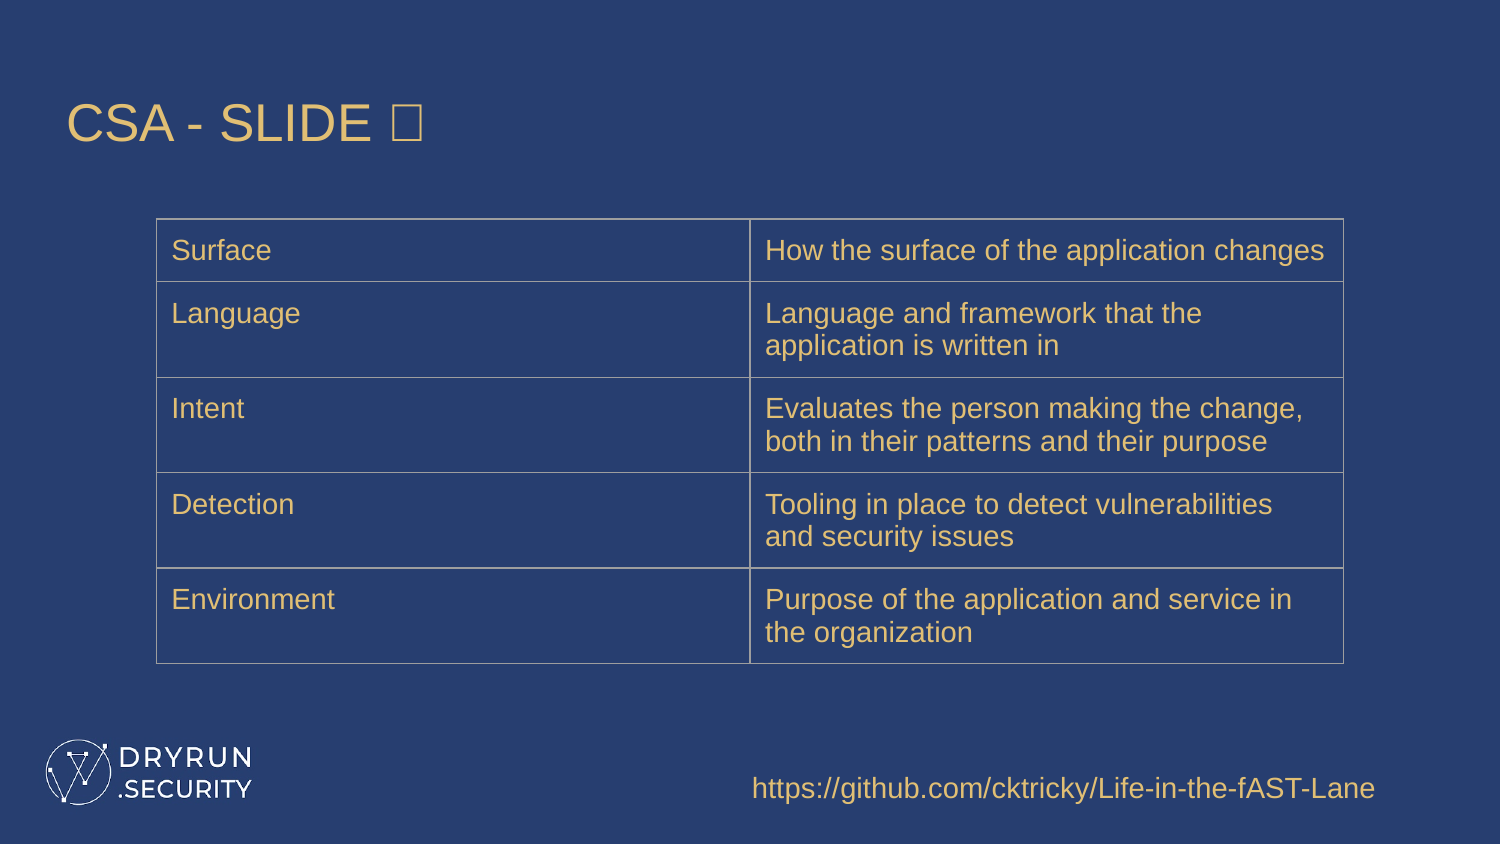

# CSA - SLIDE 🛝
| Surface | How the surface of the application changes |
| --- | --- |
| Language | Language and framework that the application is written in |
| Intent | Evaluates the person making the change, both in their patterns and their purpose |
| Detection | Tooling in place to detect vulnerabilities and security issues |
| Environment | Purpose of the application and service in the organization |